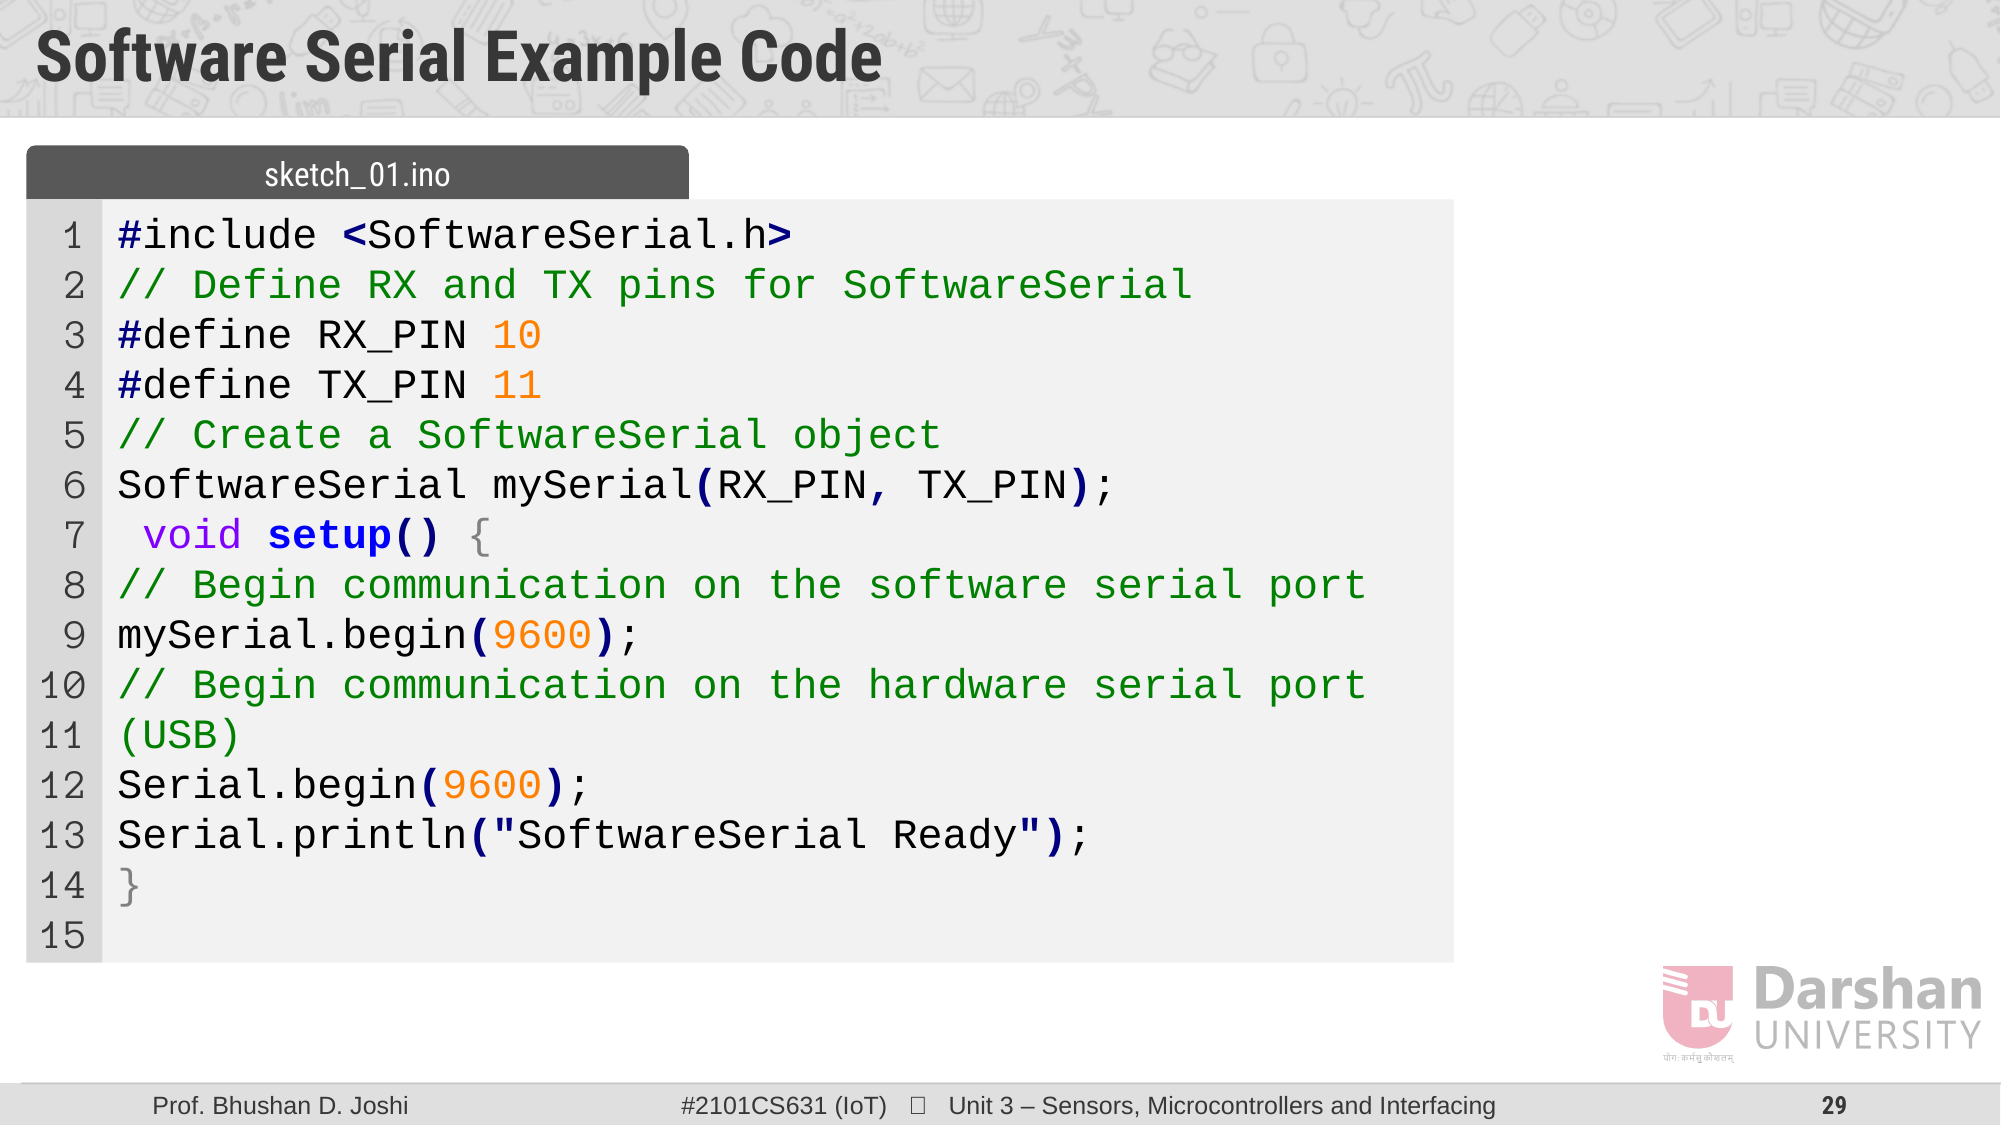

# Software Serial Example Code
sketch_01.ino
1
2
3
4
5
6
7
8
9
10
11
12
13
14
15
#include <SoftwareSerial.h>
// Define RX and TX pins for SoftwareSerial
#define RX_PIN 10
#define TX_PIN 11
// Create a SoftwareSerial object
SoftwareSerial mySerial(RX_PIN, TX_PIN);
 void setup() {
// Begin communication on the software serial port
mySerial.begin(9600);
// Begin communication on the hardware serial port (USB)
Serial.begin(9600);
Serial.println("SoftwareSerial Ready");
}